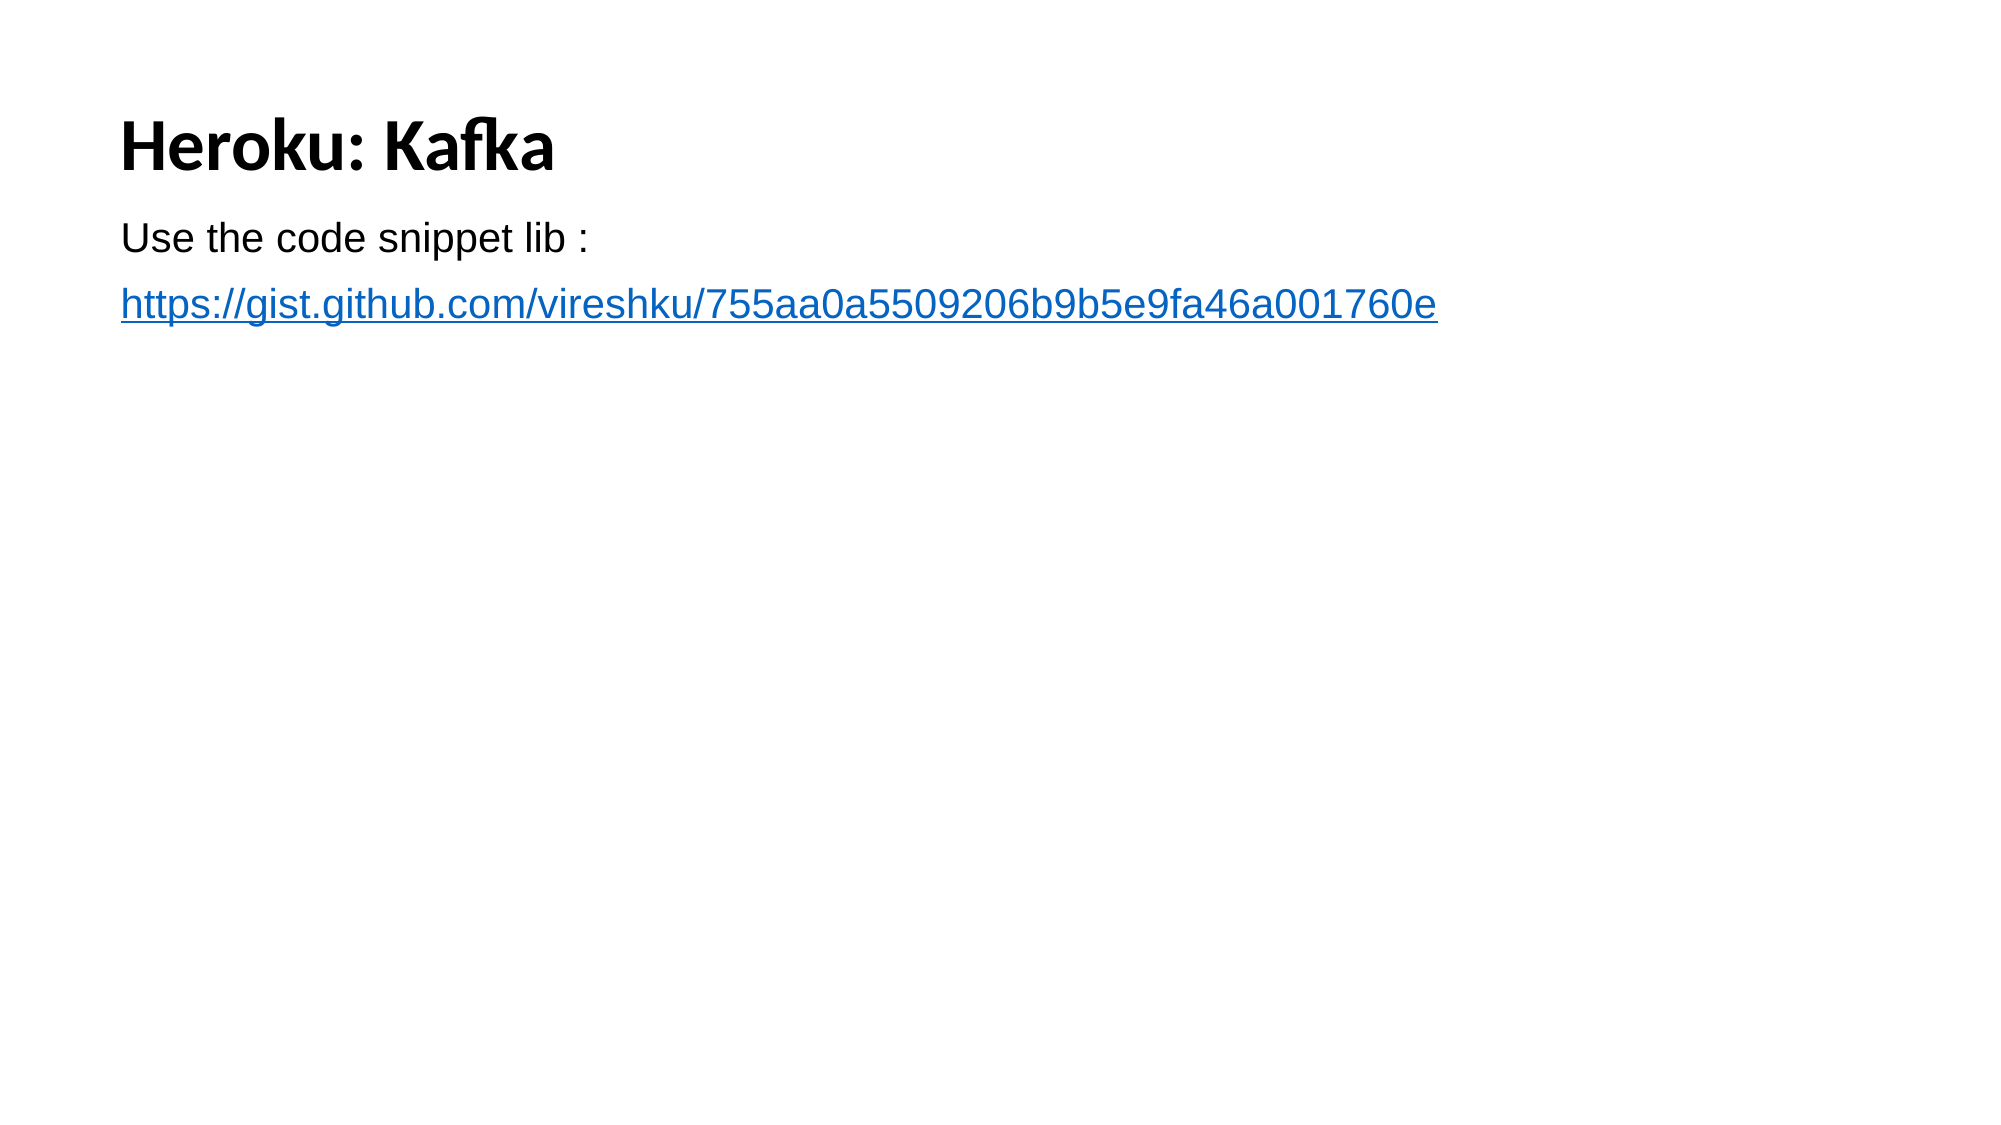

# Heroku: Kafka
Use the code snippet lib :
https://gist.github.com/vireshku/755aa0a5509206b9b5e9fa46a001760e